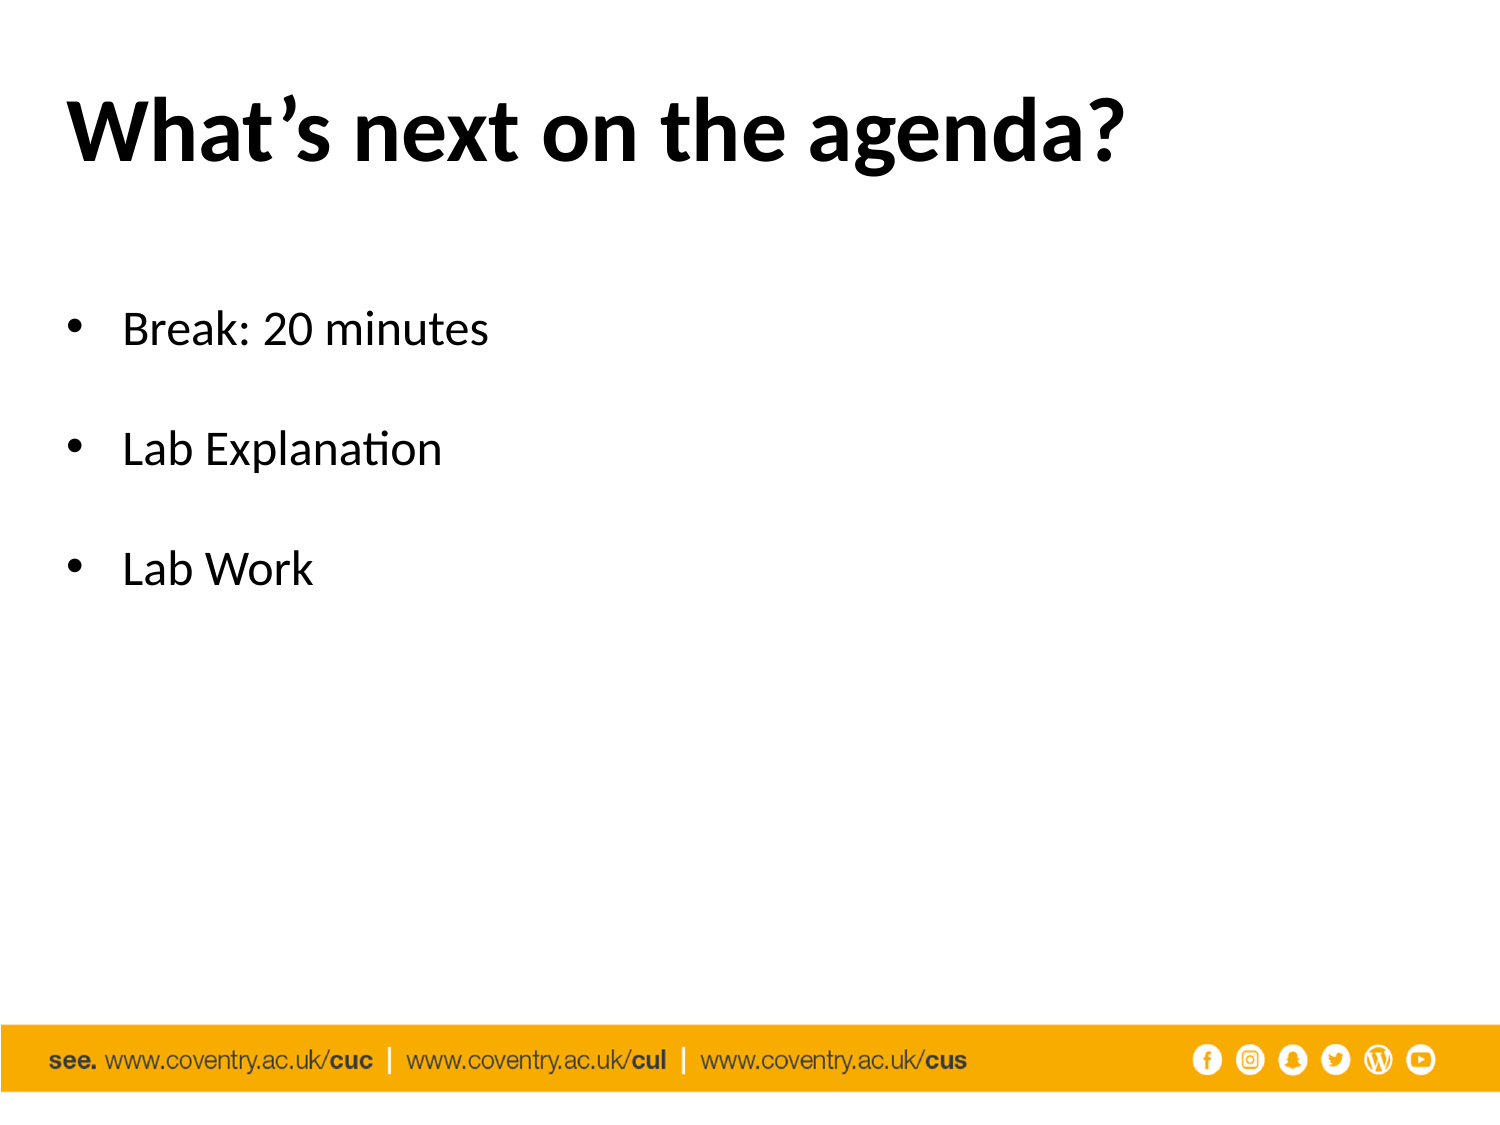

# What’s next on the agenda?
Break: 20 minutes

Lab Explanation

Lab Work